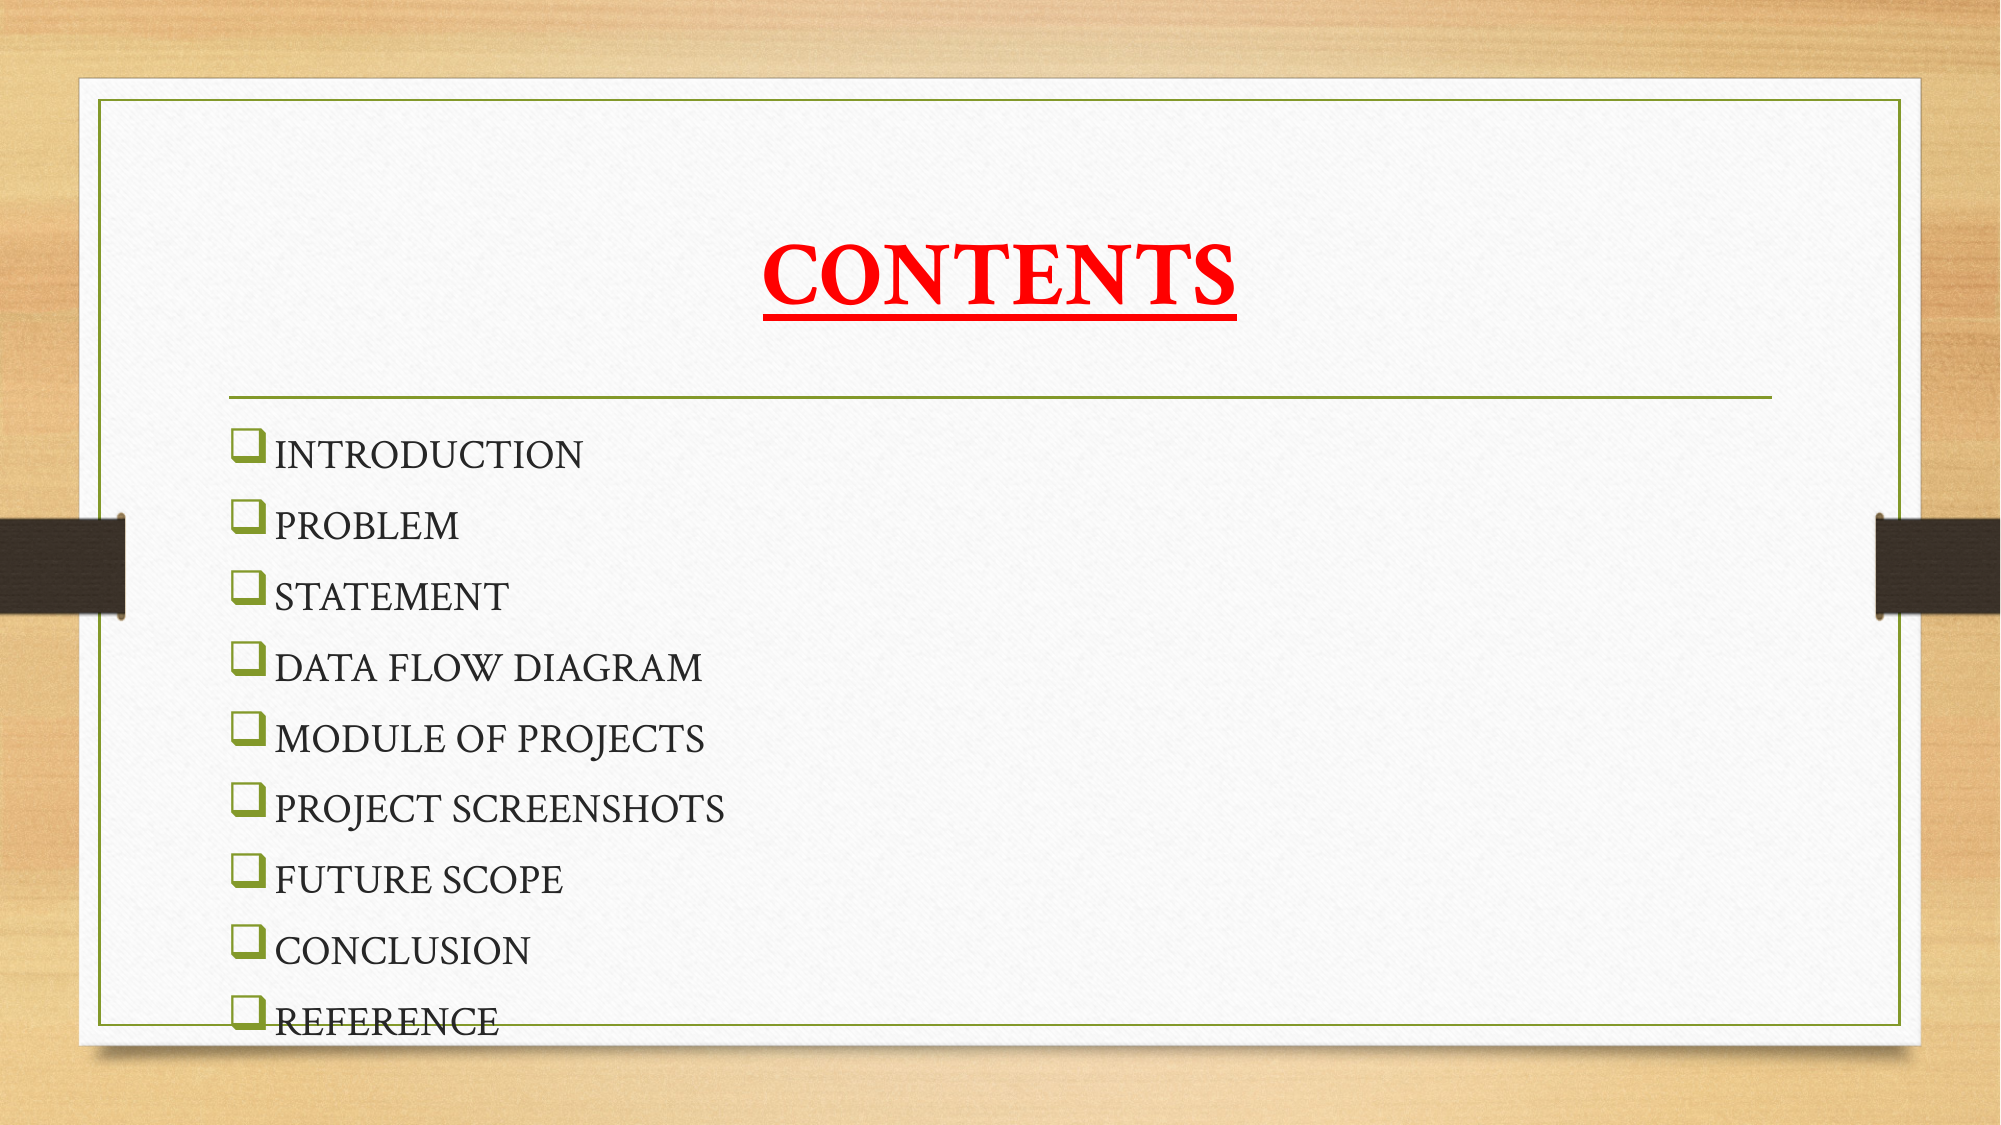

# CONTENTS
INTRODUCTION
PROBLEM
STATEMENT
DATA FLOW DIAGRAM
MODULE OF PROJECTS
PROJECT SCREENSHOTS
FUTURE SCOPE
CONCLUSION
REFERENCE